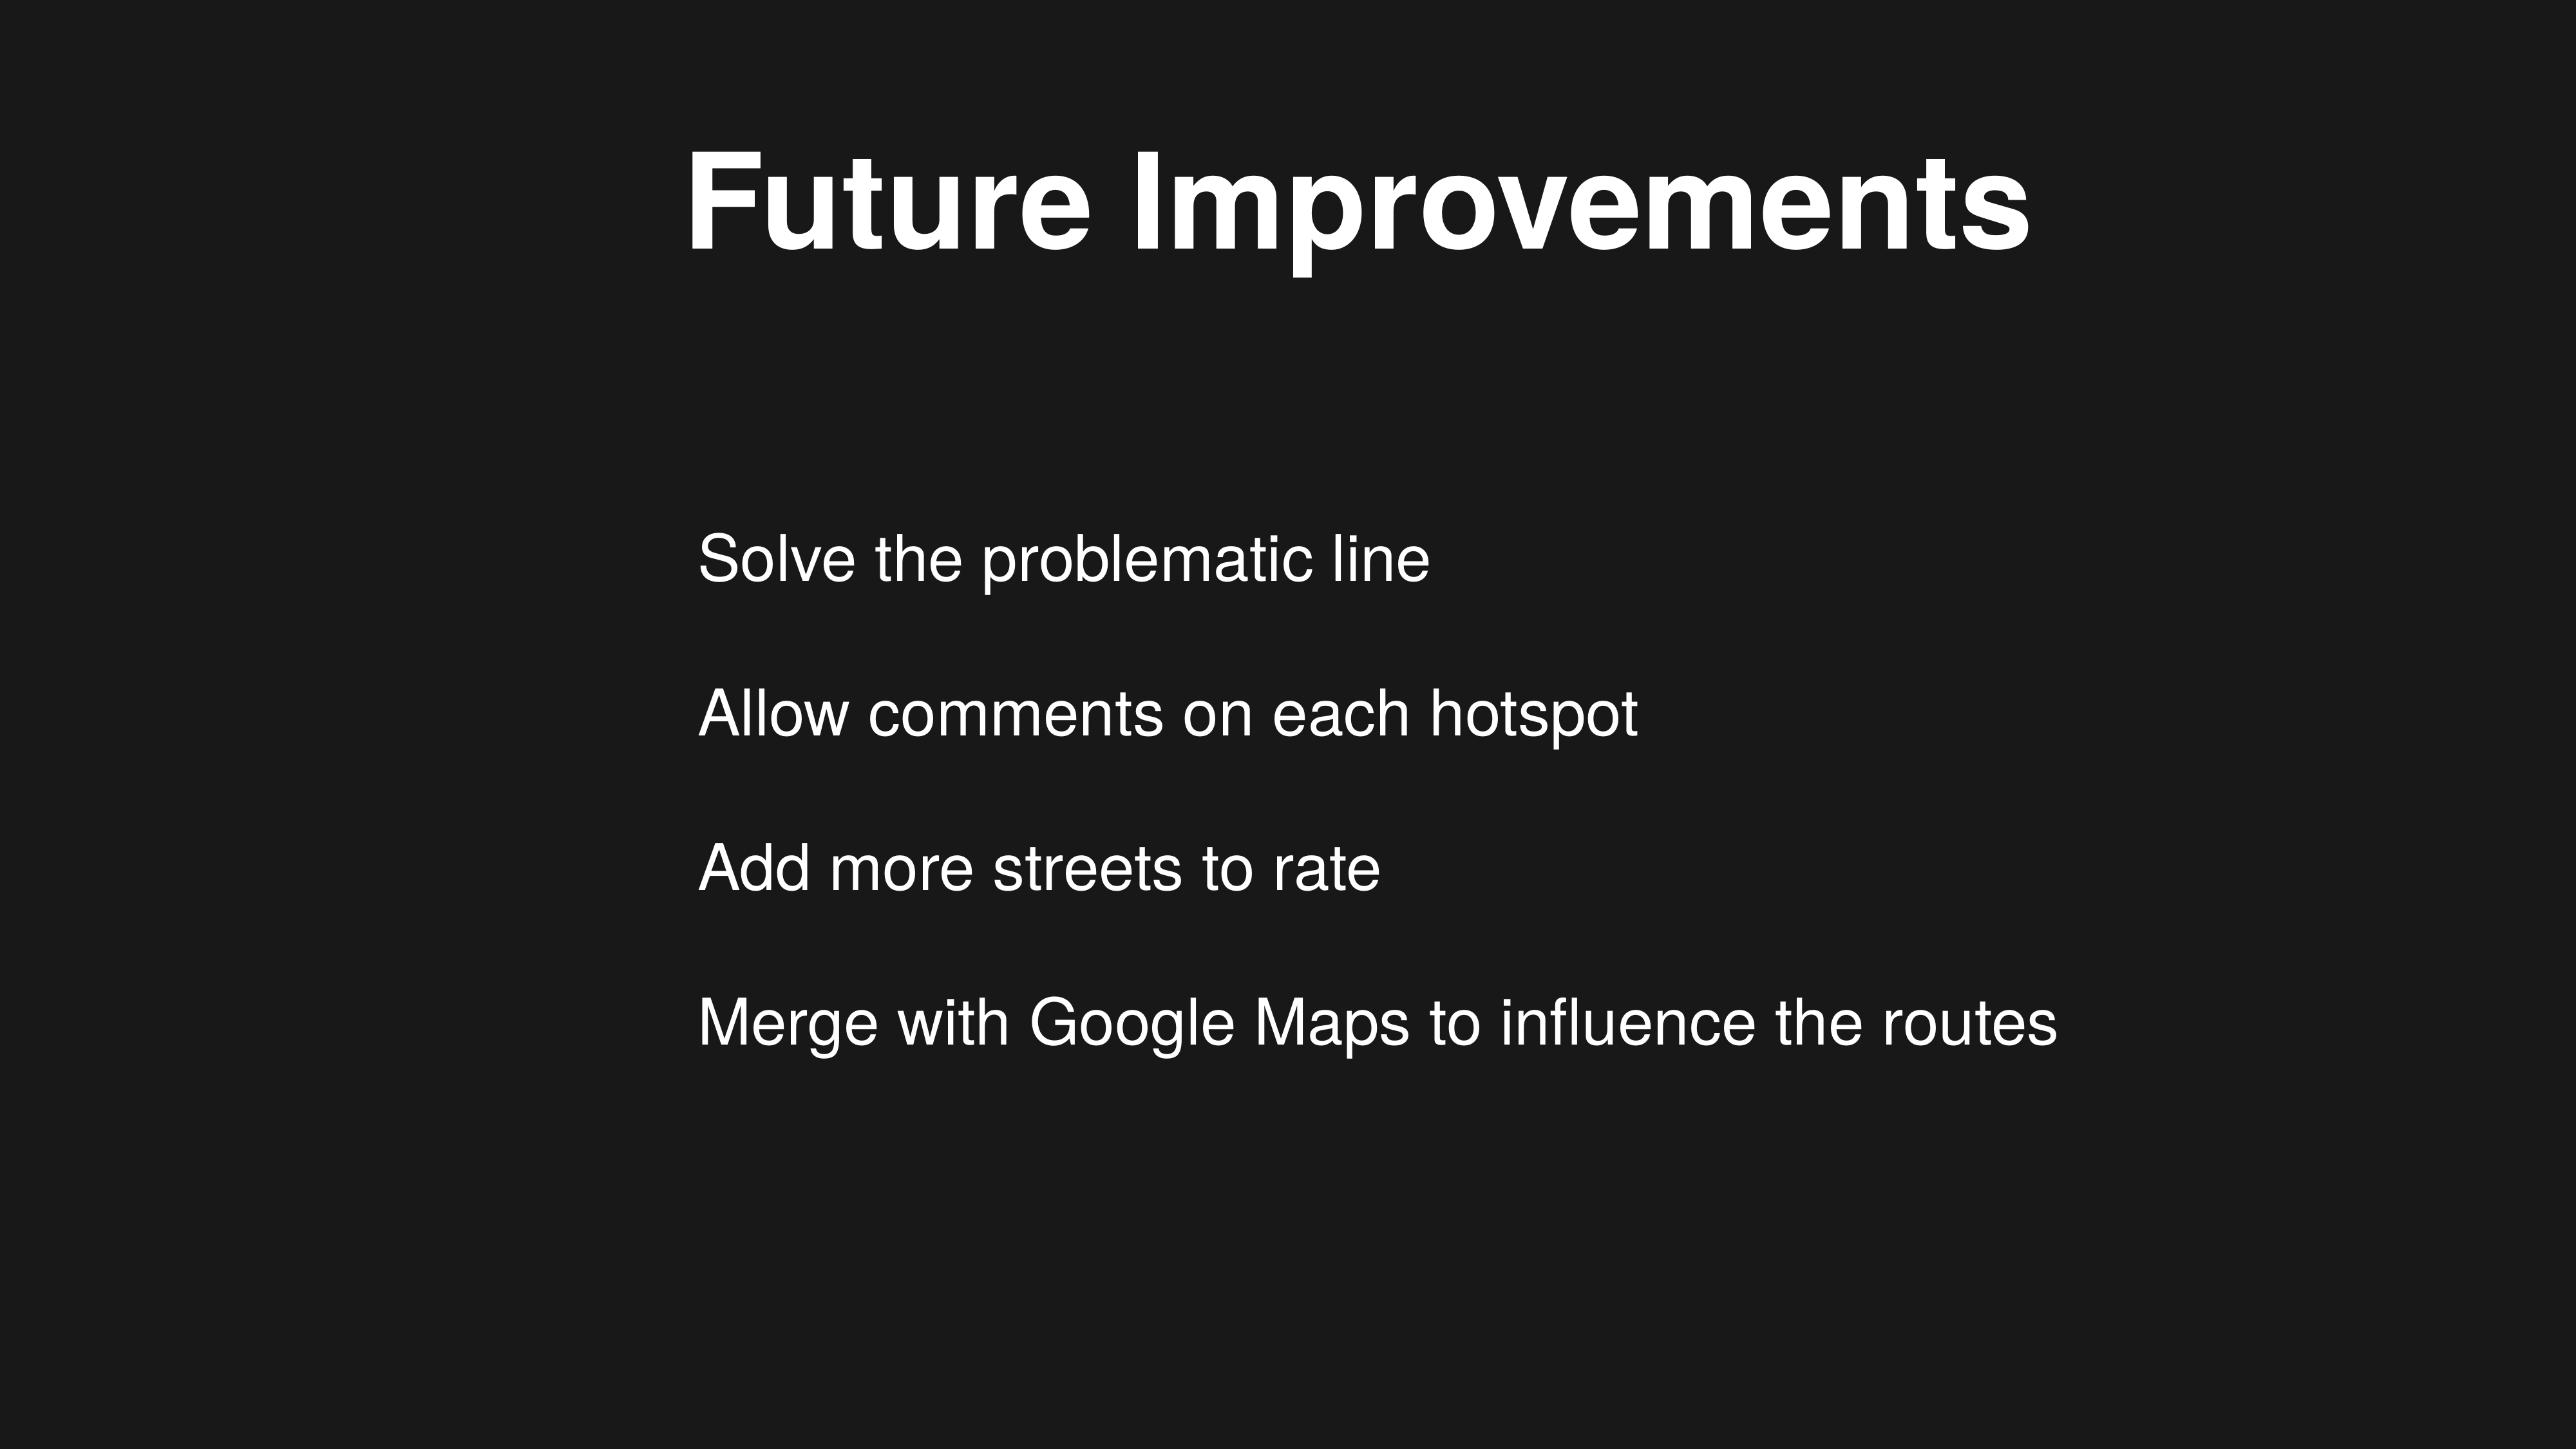

Future Improvements
Solve the problematic line

Allow comments on each hotspot

Add more streets to rate

Merge with Google Maps to influence the routes